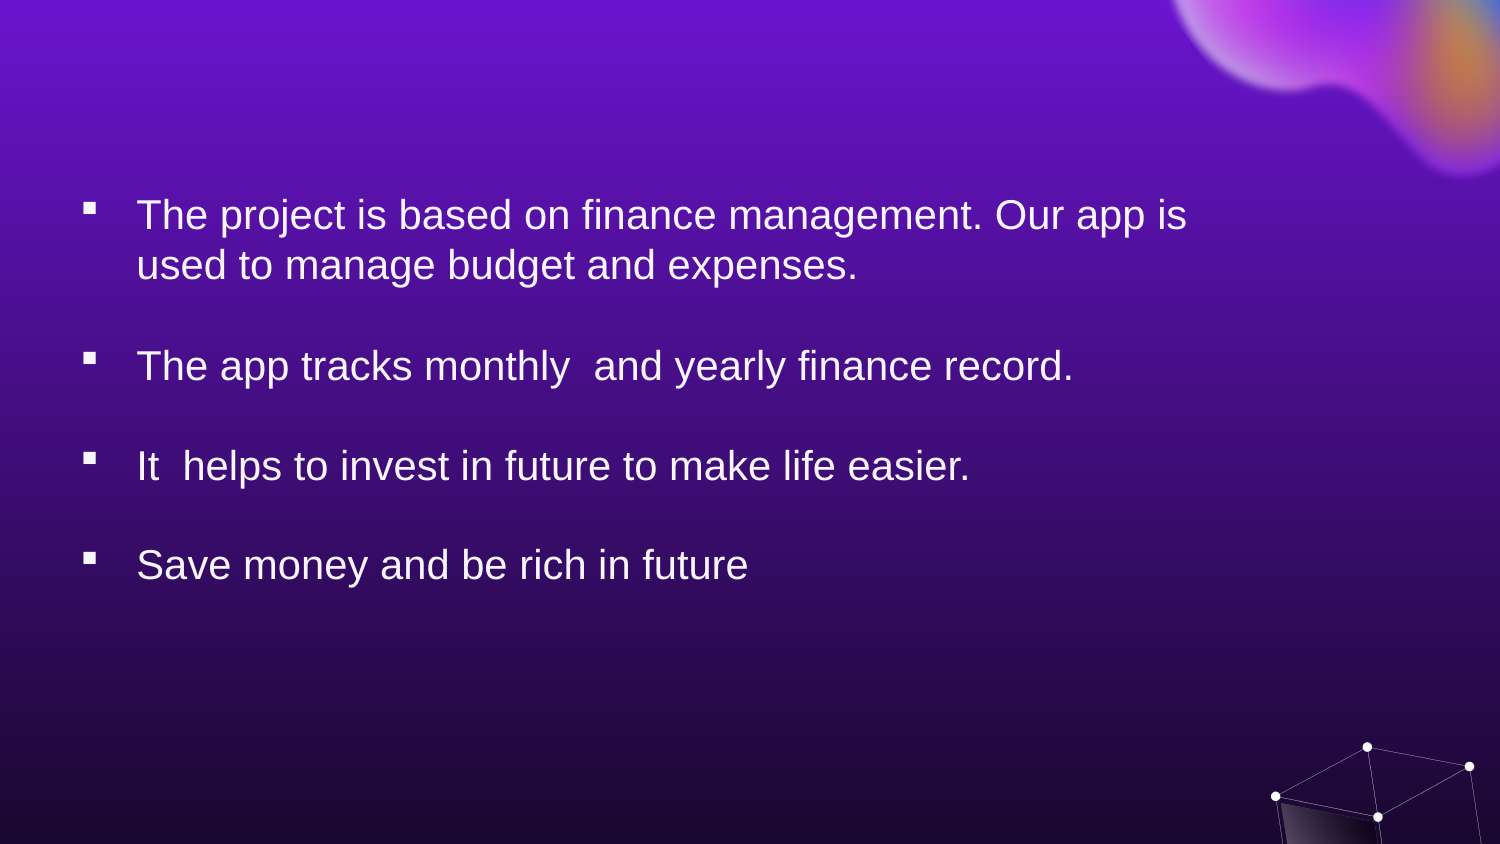

The project is based on finance management. Our app is used to manage budget and expenses.

The app tracks monthly  and yearly finance record.

It  helps to invest in future to make life easier.

Save money and be rich in future